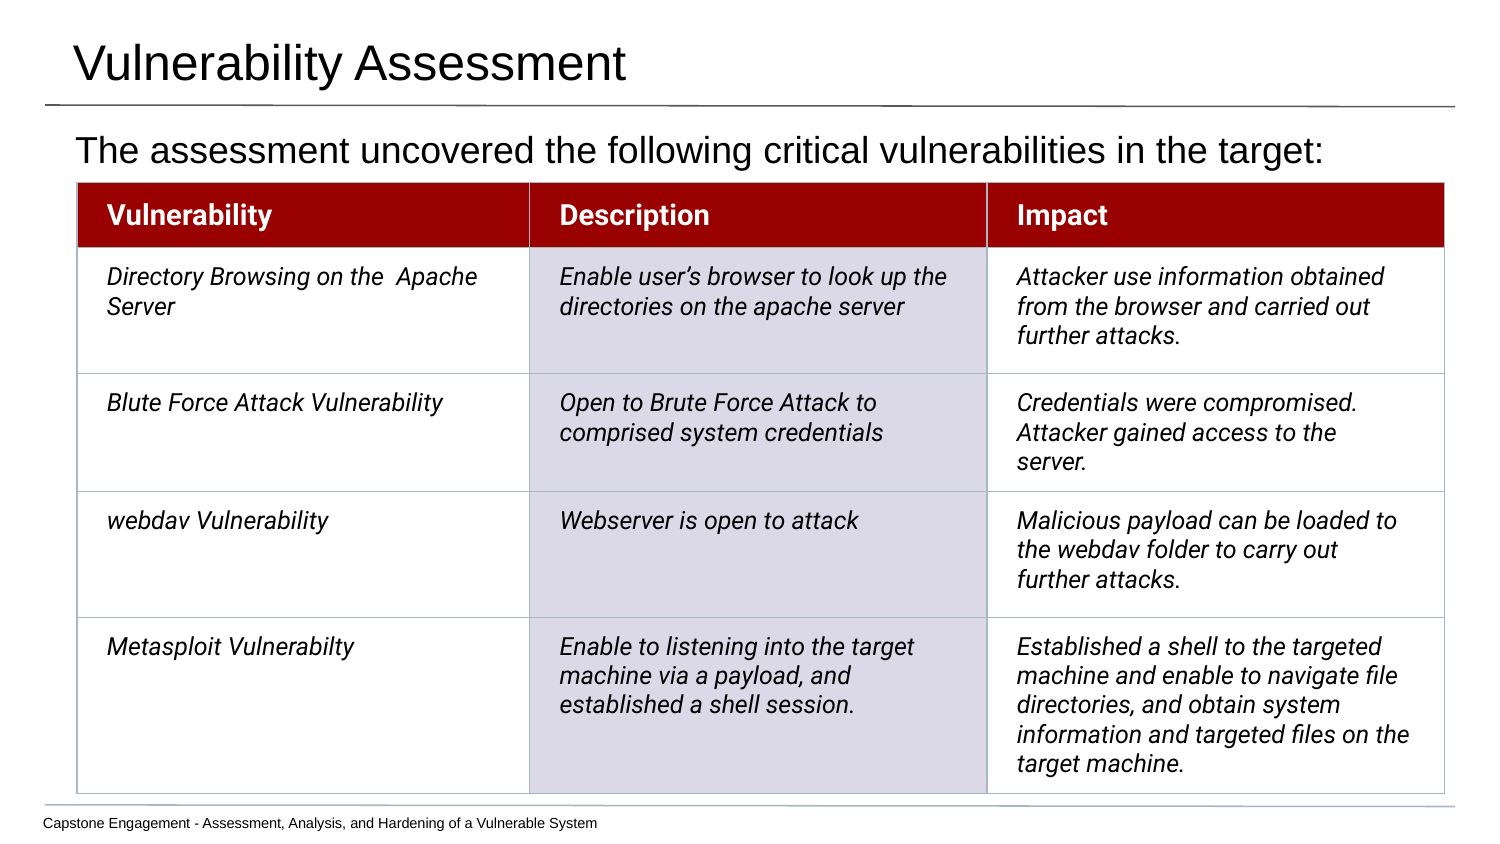

# Vulnerability Assessment
The assessment uncovered the following critical vulnerabilities in the target:
| Vulnerability | Description | Impact |
| --- | --- | --- |
| Directory Browsing on the Apache Server | Enable user’s browser to look up the directories on the apache server | Attacker use information obtained from the browser and carried out further attacks. |
| Blute Force Attack Vulnerability | Open to Brute Force Attack to comprised system credentials | Credentials were compromised. Attacker gained access to the server. |
| webdav Vulnerability | Webserver is open to attack | Malicious payload can be loaded to the webdav folder to carry out further attacks. |
| Metasploit Vulnerabilty | Enable to listening into the target machine via a payload, and established a shell session. | Established a shell to the targeted machine and enable to navigate file directories, and obtain system information and targeted files on the target machine. |
Capstone Engagement - Assessment, Analysis, and Hardening of a Vulnerable System